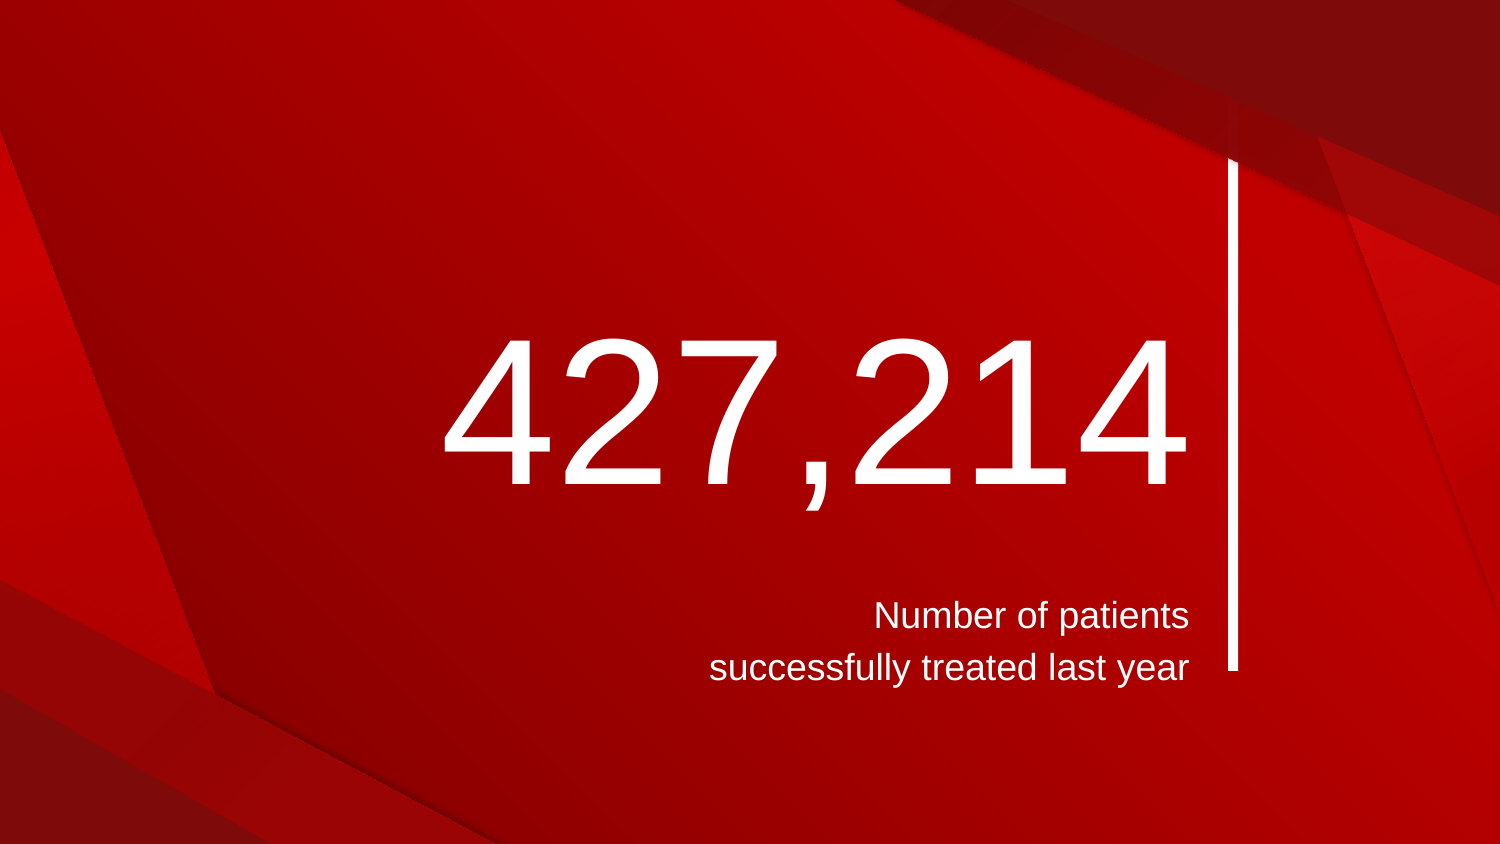

# 427,214
Number of patients successfully treated last year